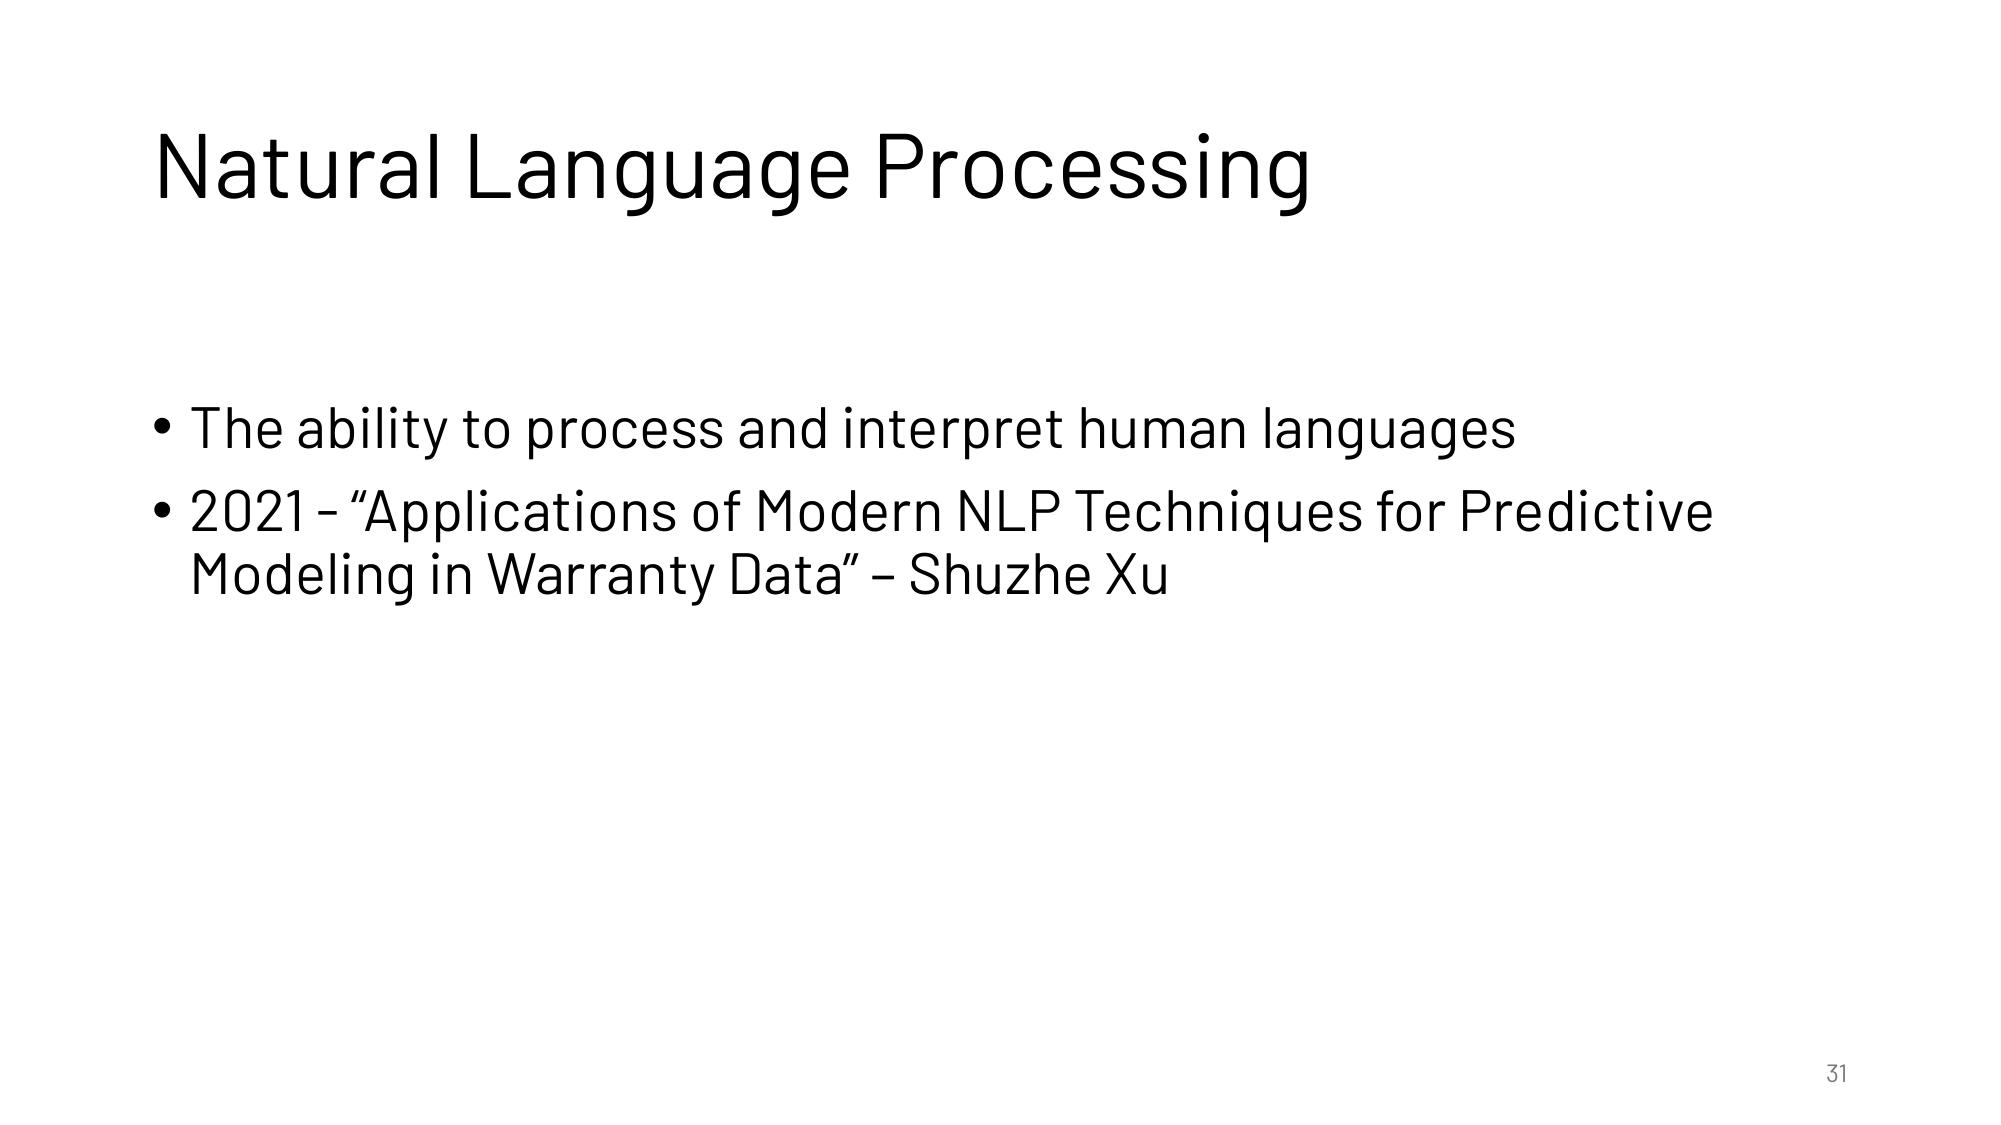

# Natural Language Processing

The ability to process and interpret human languages
2021 - “Applications of Modern NLP Techniques for Predictive Modeling in Warranty Data” – Shuzhe Xu
31